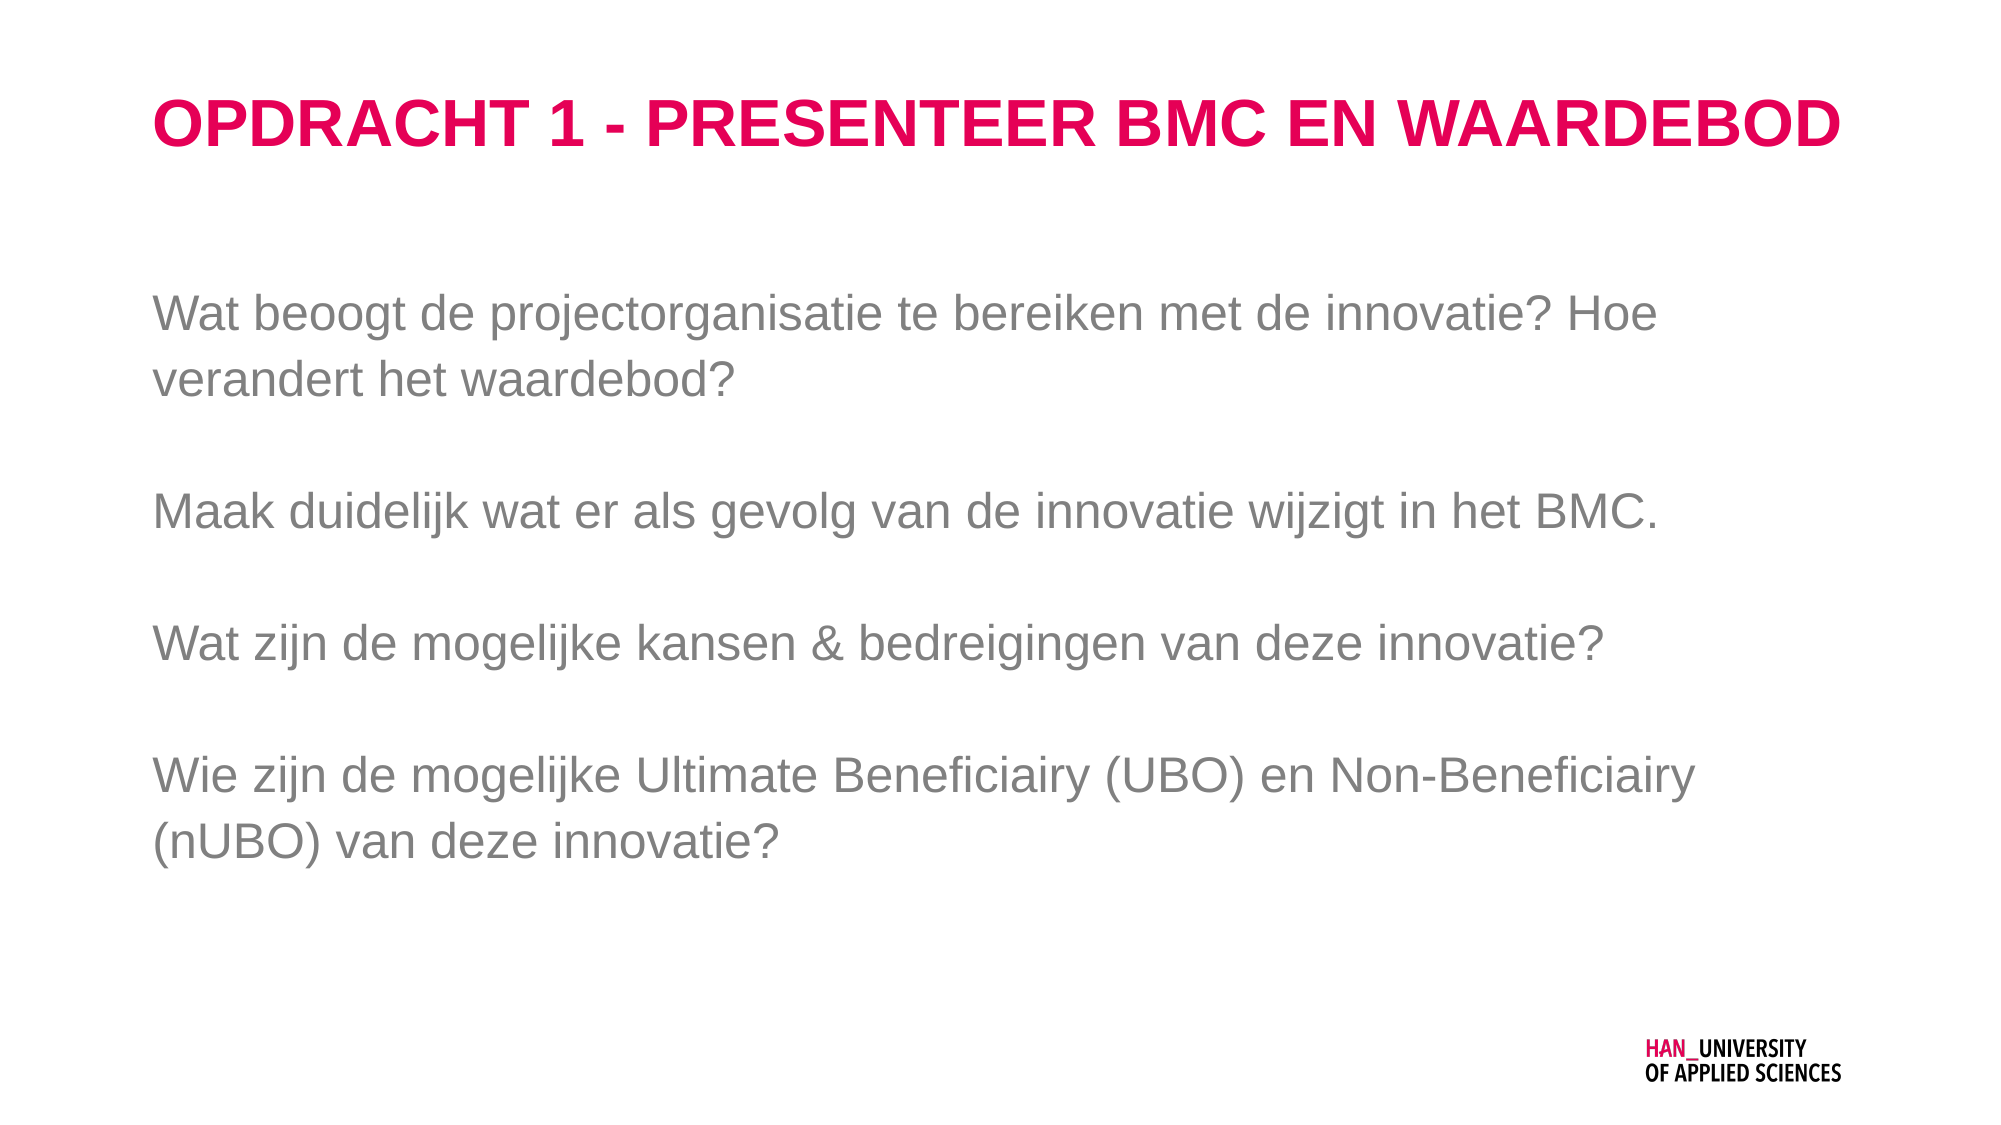

# Opdracht 1 - presenteer BMC en waardebod

Wat beoogt de projectorganisatie te bereiken met de innovatie? Hoe verandert het waardebod?

Maak duidelijk wat er als gevolg van de innovatie wijzigt in het BMC.

Wat zijn de mogelijke kansen & bedreigingen van deze innovatie?

Wie zijn de mogelijke Ultimate Beneficiairy (UBO) en Non-Beneficiairy (nUBO) van deze innovatie?